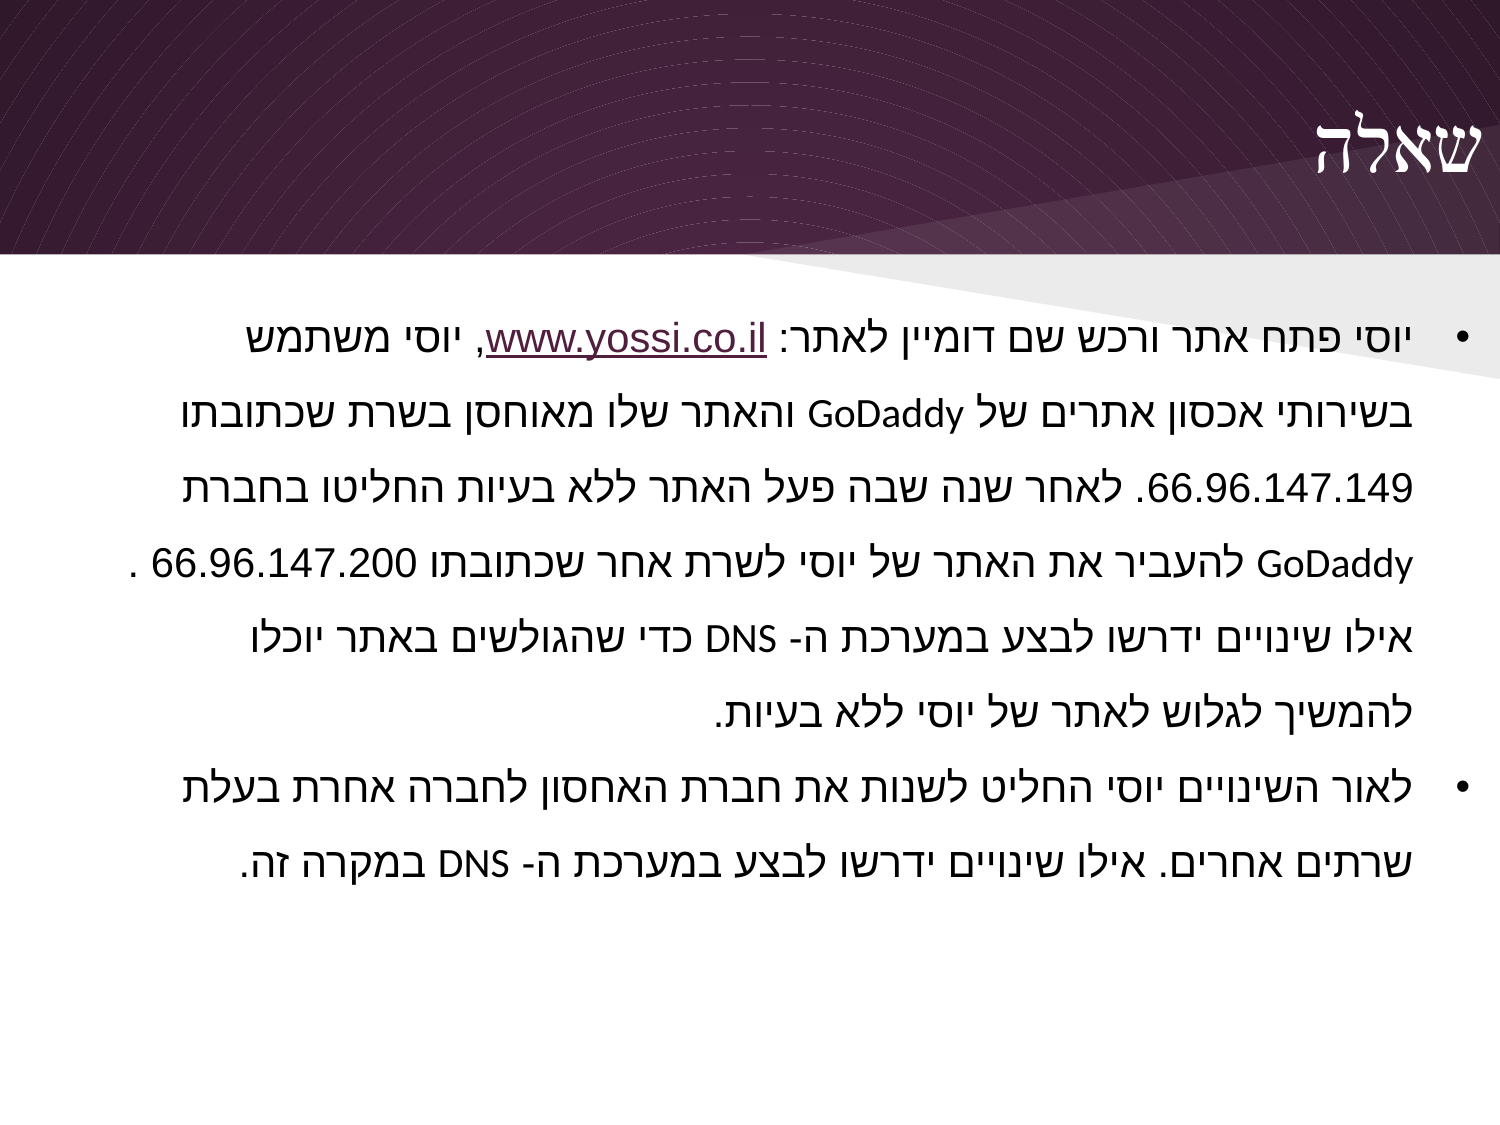

# שאלה
יוסי פתח אתר ורכש שם דומיין לאתר: www.yossi.co.il, יוסי משתמש בשירותי אכסון אתרים של GoDaddy והאתר שלו מאוחסן בשרת שכתובתו 66.96.147.149. לאחר שנה שבה פעל האתר ללא בעיות החליטו בחברת GoDaddy להעביר את האתר של יוסי לשרת אחר שכתובתו 66.96.147.200 . אילו שינויים ידרשו לבצע במערכת ה- DNS כדי שהגולשים באתר יוכלו להמשיך לגלוש לאתר של יוסי ללא בעיות.
לאור השינויים יוסי החליט לשנות את חברת האחסון לחברה אחרת בעלת שרתים אחרים. אילו שינויים ידרשו לבצע במערכת ה- DNS במקרה זה.